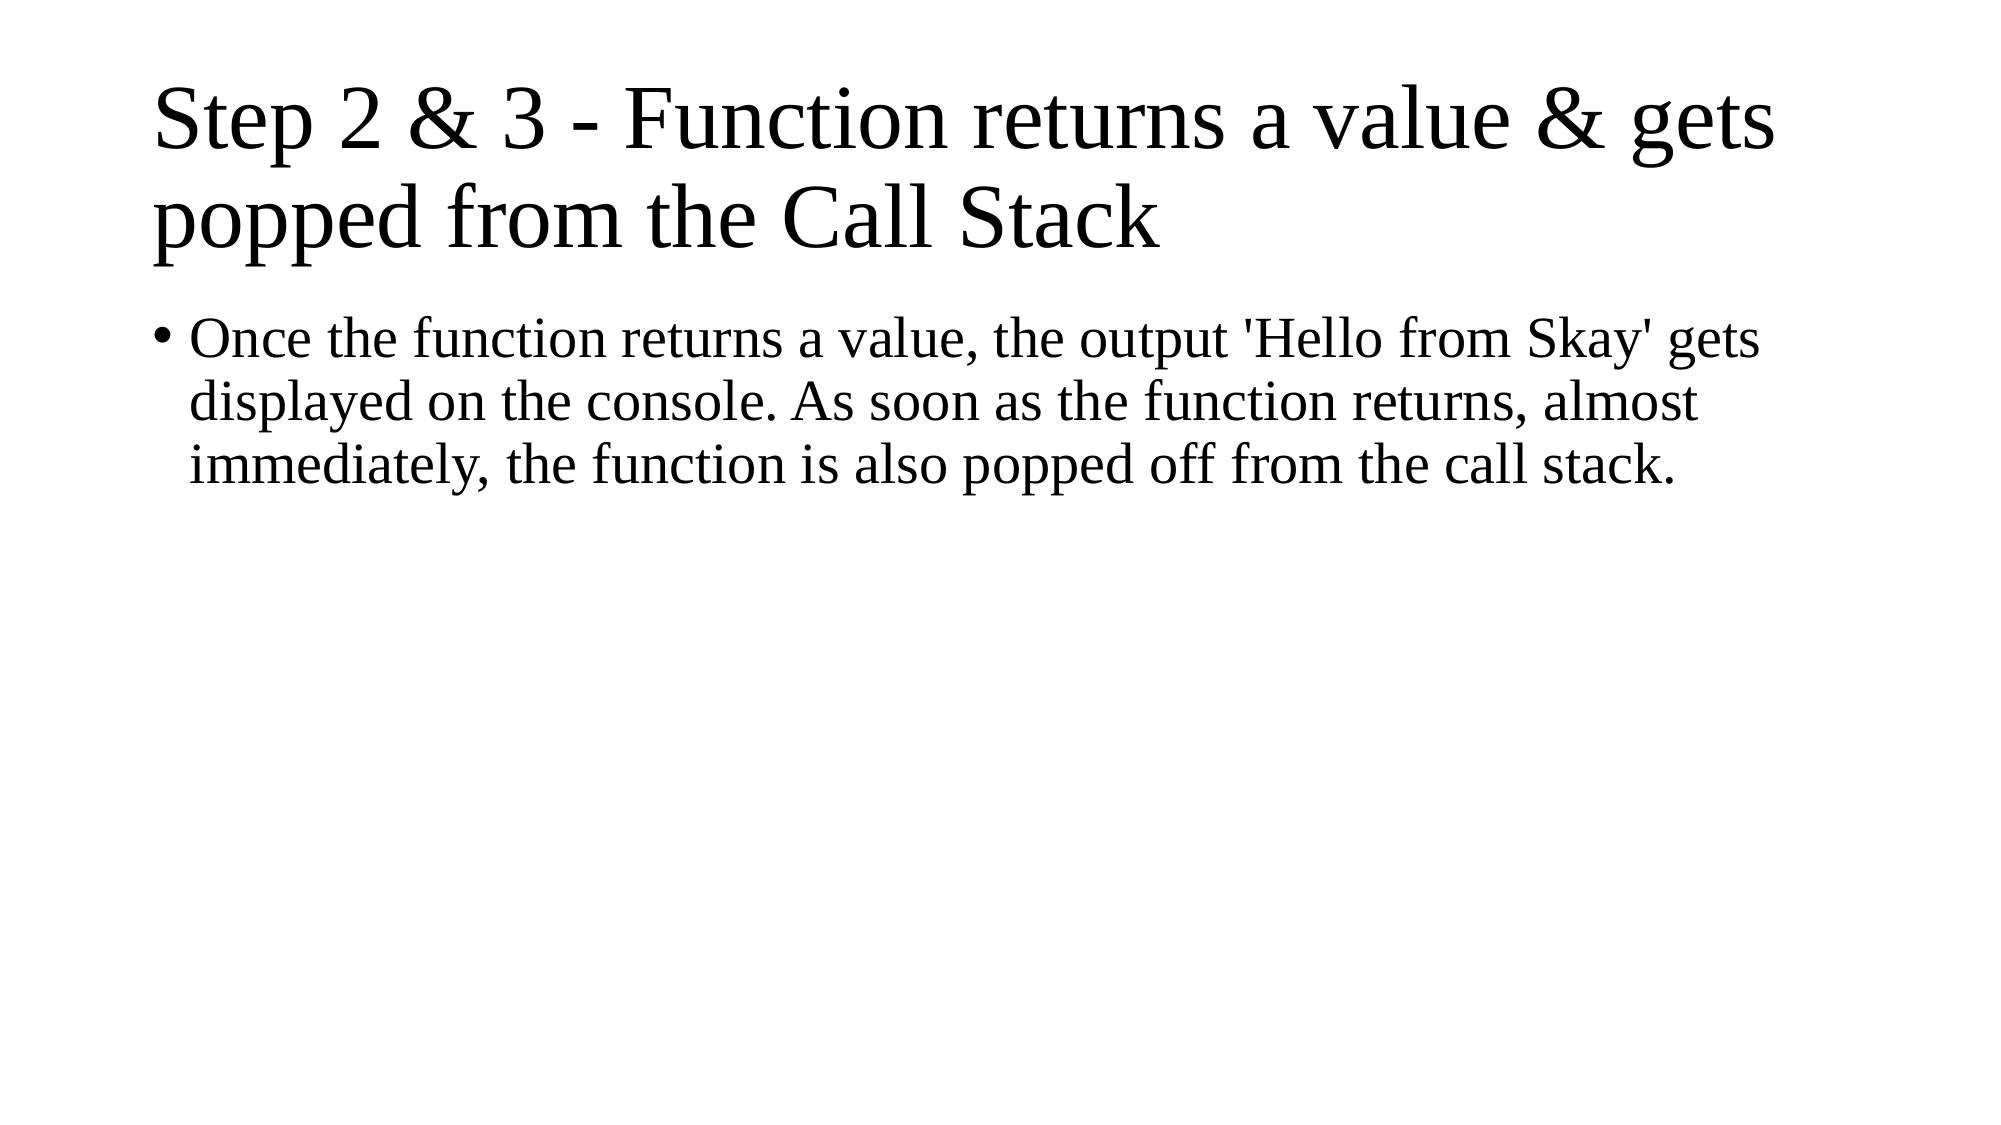

# Step 2 & 3 - Function returns a value & gets popped from the Call Stack
Once the function returns a value, the output 'Hello from Skay' gets displayed on the console. As soon as the function returns, almost immediately, the function is also popped off from the call stack.